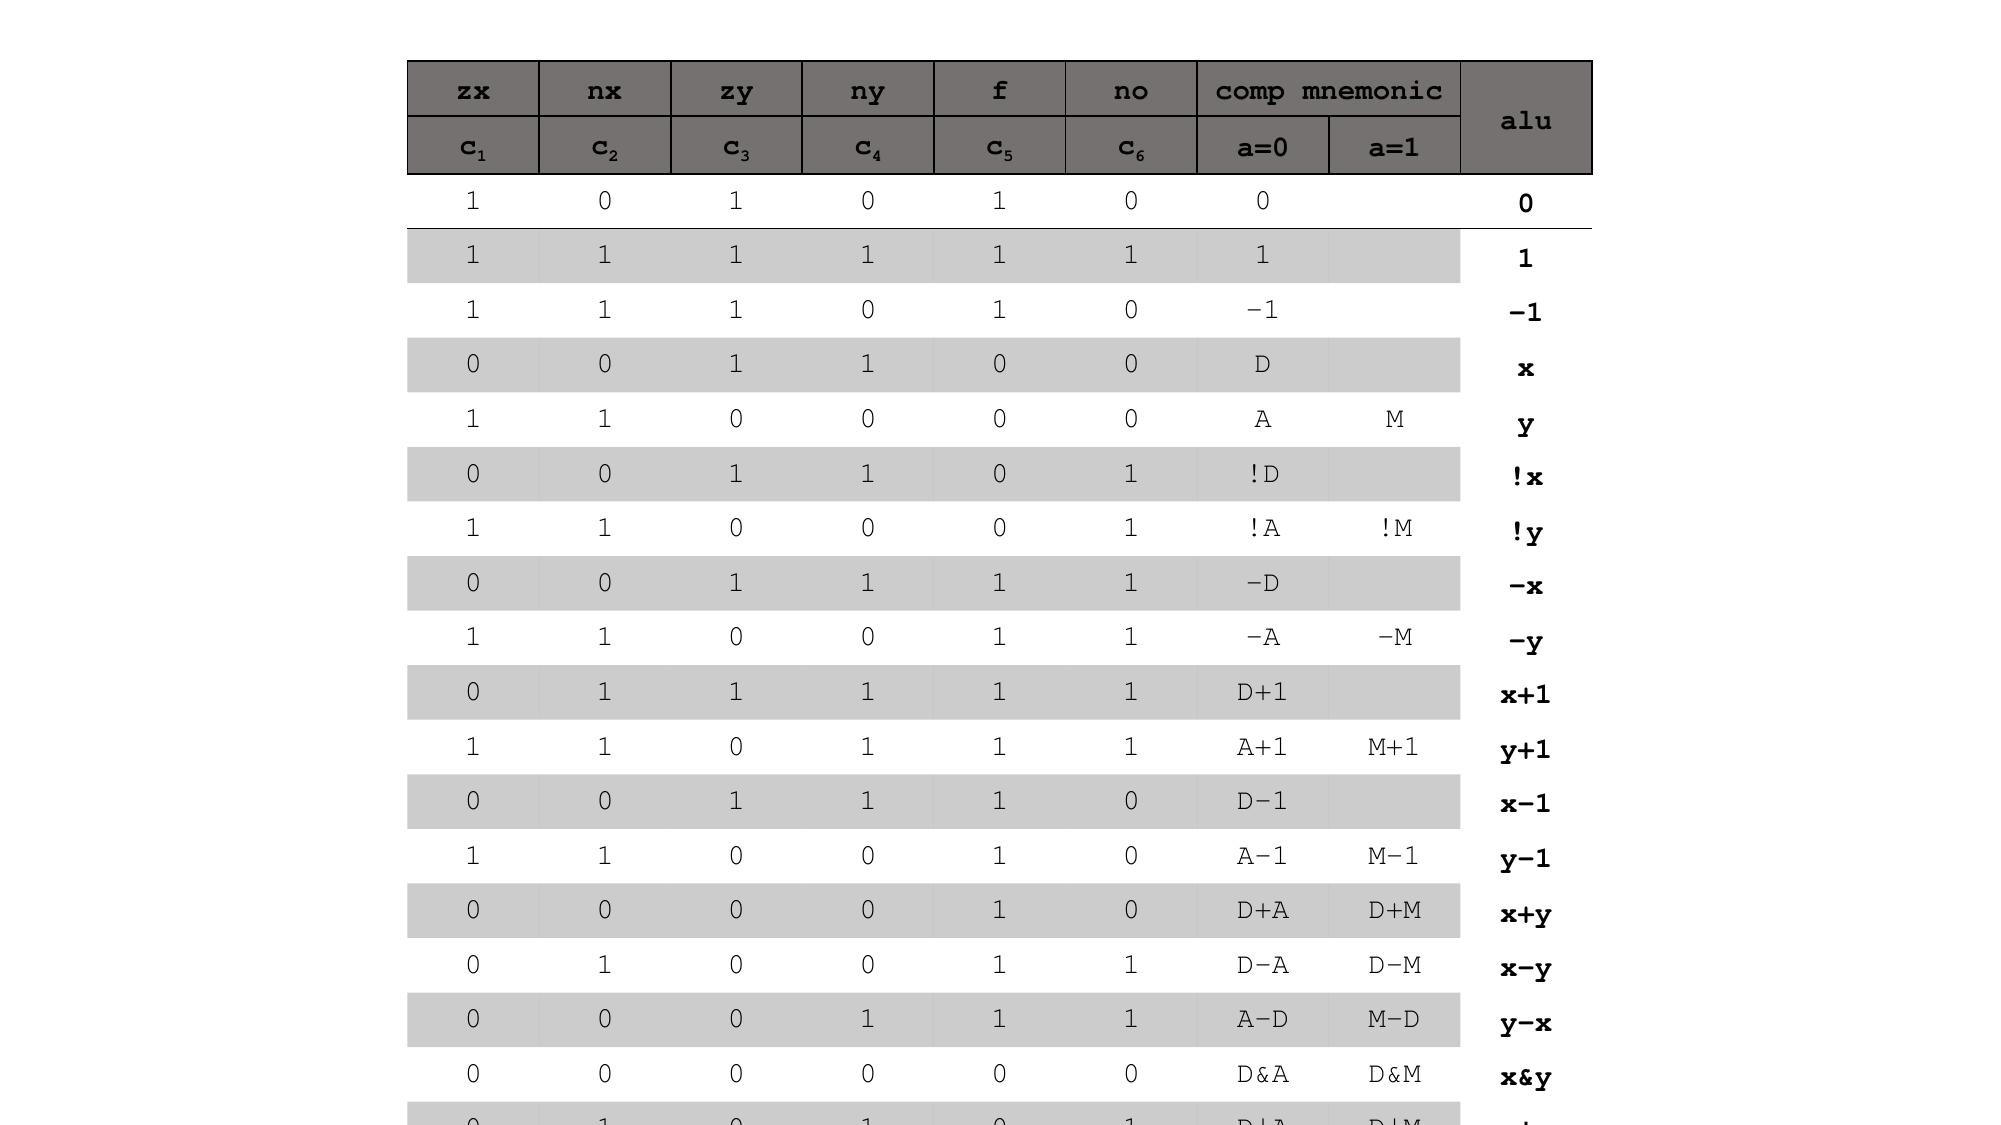

| zx | nx | zy | ny | f | no | comp mnemonic |  | alu |
| --- | --- | --- | --- | --- | --- | --- | --- | --- |
| c1 | c2 | c3 | c4 | c5 | c6 | a=0 | a=1 |  |
| 1 | 0 | 1 | 0 | 1 | 0 | 0 |  | 0 |
| 1 | 1 | 1 | 1 | 1 | 1 | 1 |  | 1 |
| 1 | 1 | 1 | 0 | 1 | 0 | -1 |  | -1 |
| 0 | 0 | 1 | 1 | 0 | 0 | D |  | x |
| 1 | 1 | 0 | 0 | 0 | 0 | A | M | y |
| 0 | 0 | 1 | 1 | 0 | 1 | !D |  | !x |
| 1 | 1 | 0 | 0 | 0 | 1 | !A | !M | !y |
| 0 | 0 | 1 | 1 | 1 | 1 | -D |  | -x |
| 1 | 1 | 0 | 0 | 1 | 1 | -A | -M | -y |
| 0 | 1 | 1 | 1 | 1 | 1 | D+1 |  | x+1 |
| 1 | 1 | 0 | 1 | 1 | 1 | A+1 | M+1 | y+1 |
| 0 | 0 | 1 | 1 | 1 | 0 | D-1 |  | x-1 |
| 1 | 1 | 0 | 0 | 1 | 0 | A-1 | M-1 | y-1 |
| 0 | 0 | 0 | 0 | 1 | 0 | D+A | D+M | x+y |
| 0 | 1 | 0 | 0 | 1 | 1 | D-A | D-M | x-y |
| 0 | 0 | 0 | 1 | 1 | 1 | A-D | M-D | y-x |
| 0 | 0 | 0 | 0 | 0 | 0 | D&A | D&M | x&y |
| 0 | 1 | 0 | 1 | 0 | 1 | D|A | D|M | x|y |